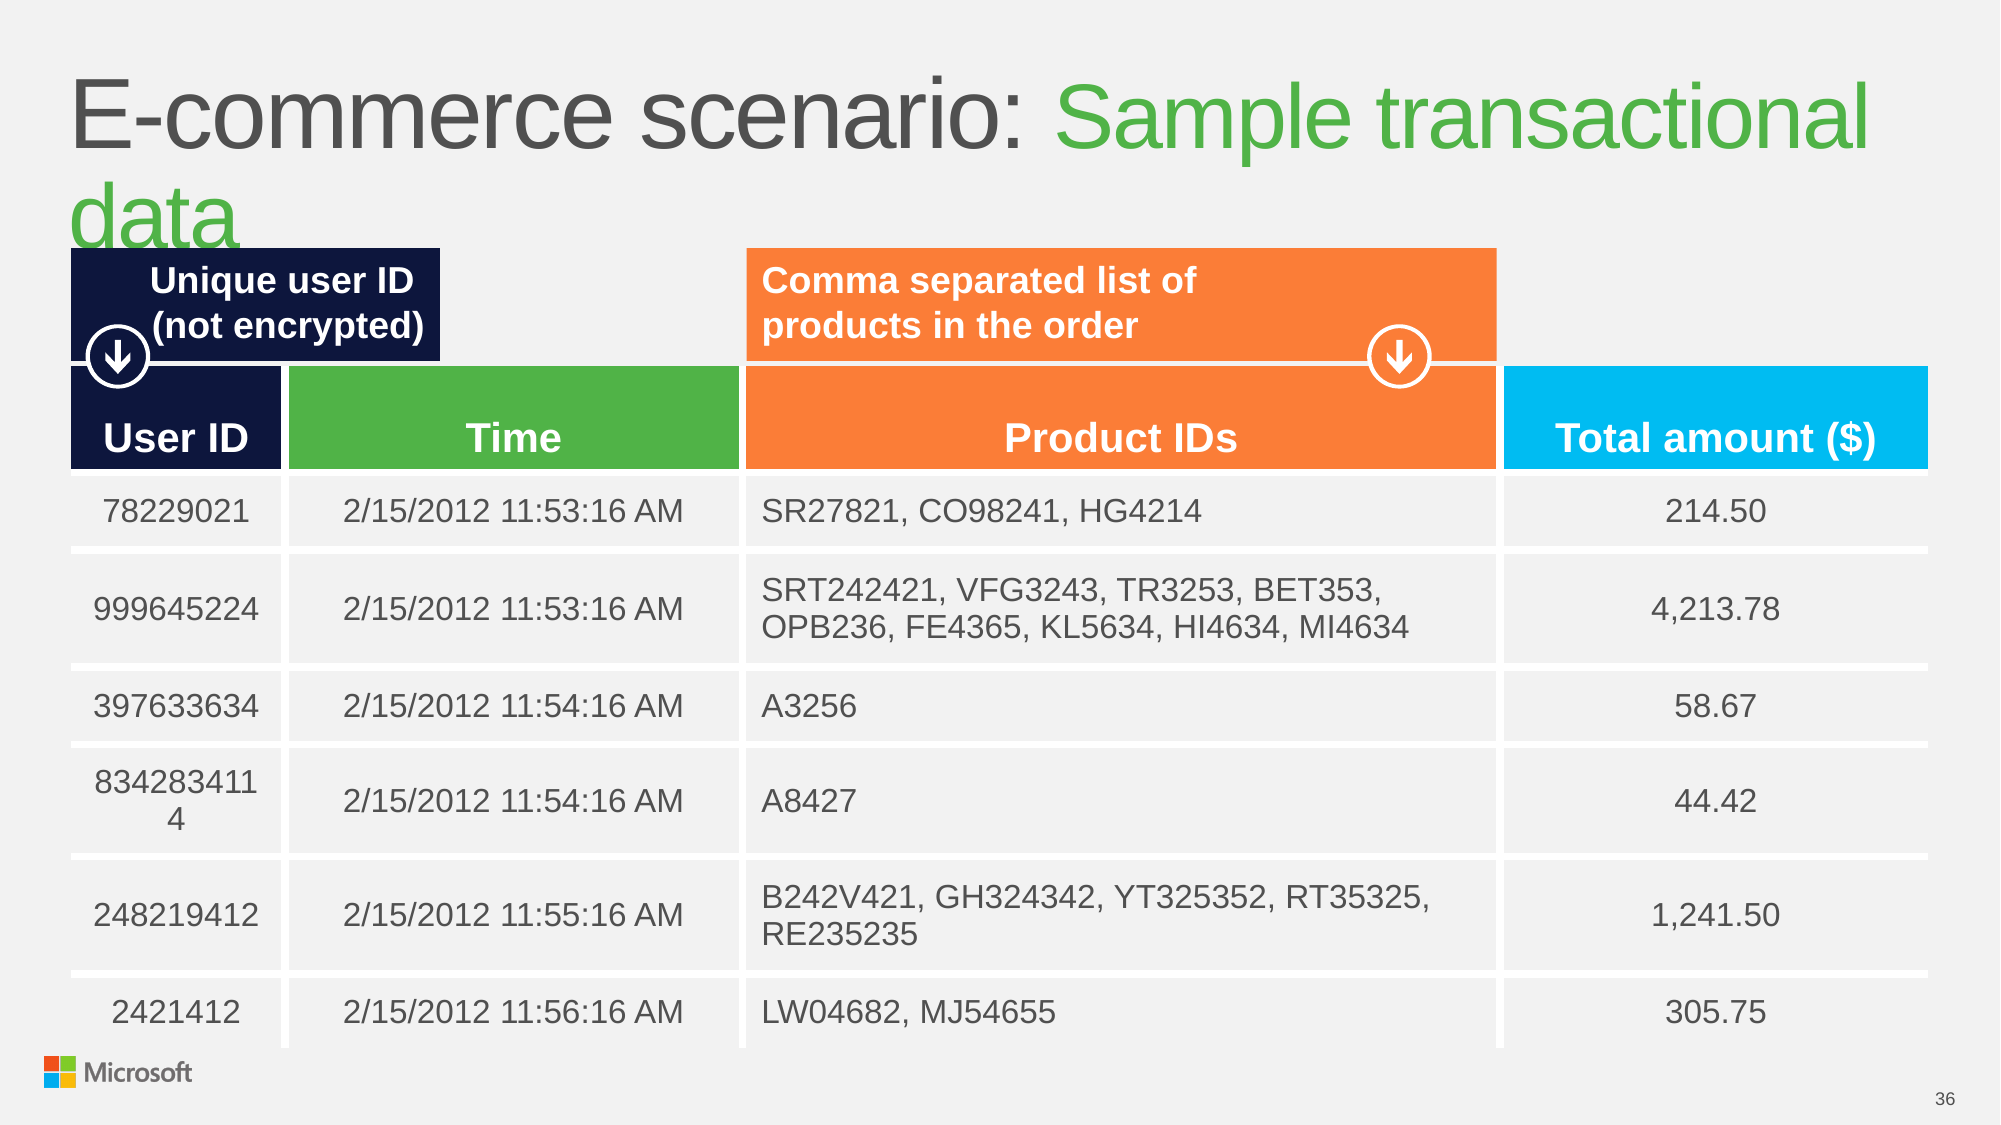

# E-commerce scenario: Sample transactional data
Unique user ID
(not encrypted)

Comma separated list of
products in the order

| User ID |  | Time |  | Product IDs |  | Total amount ($) |
| --- | --- | --- | --- | --- | --- | --- |
|  |  |  |  |  |  |  |
| 78229021 |  | 2/15/2012 11:53:16 AM |  | SR27821, CO98241, HG4214 |  | 214.50 |
|  |  |  |  |  |  |  |
| 999645224 |  | 2/15/2012 11:53:16 AM |  | SRT242421, VFG3243, TR3253, BET353, OPB236, FE4365, KL5634, HI4634, MI4634 |  | 4,213.78 |
|  |  |  |  |  |  |  |
| 397633634 |  | 2/15/2012 11:54:16 AM |  | A3256 |  | 58.67 |
|  |  |  |  |  |  |  |
| 8342834114 |  | 2/15/2012 11:54:16 AM |  | A8427 |  | 44.42 |
|  |  |  |  |  |  |  |
| 248219412 |  | 2/15/2012 11:55:16 AM |  | B242V421, GH324342, YT325352, RT35325, RE235235 |  | 1,241.50 |
|  |  |  |  |  |  |  |
| 2421412 |  | 2/15/2012 11:56:16 AM |  | LW04682, MJ54655 |  | 305.75 |
36